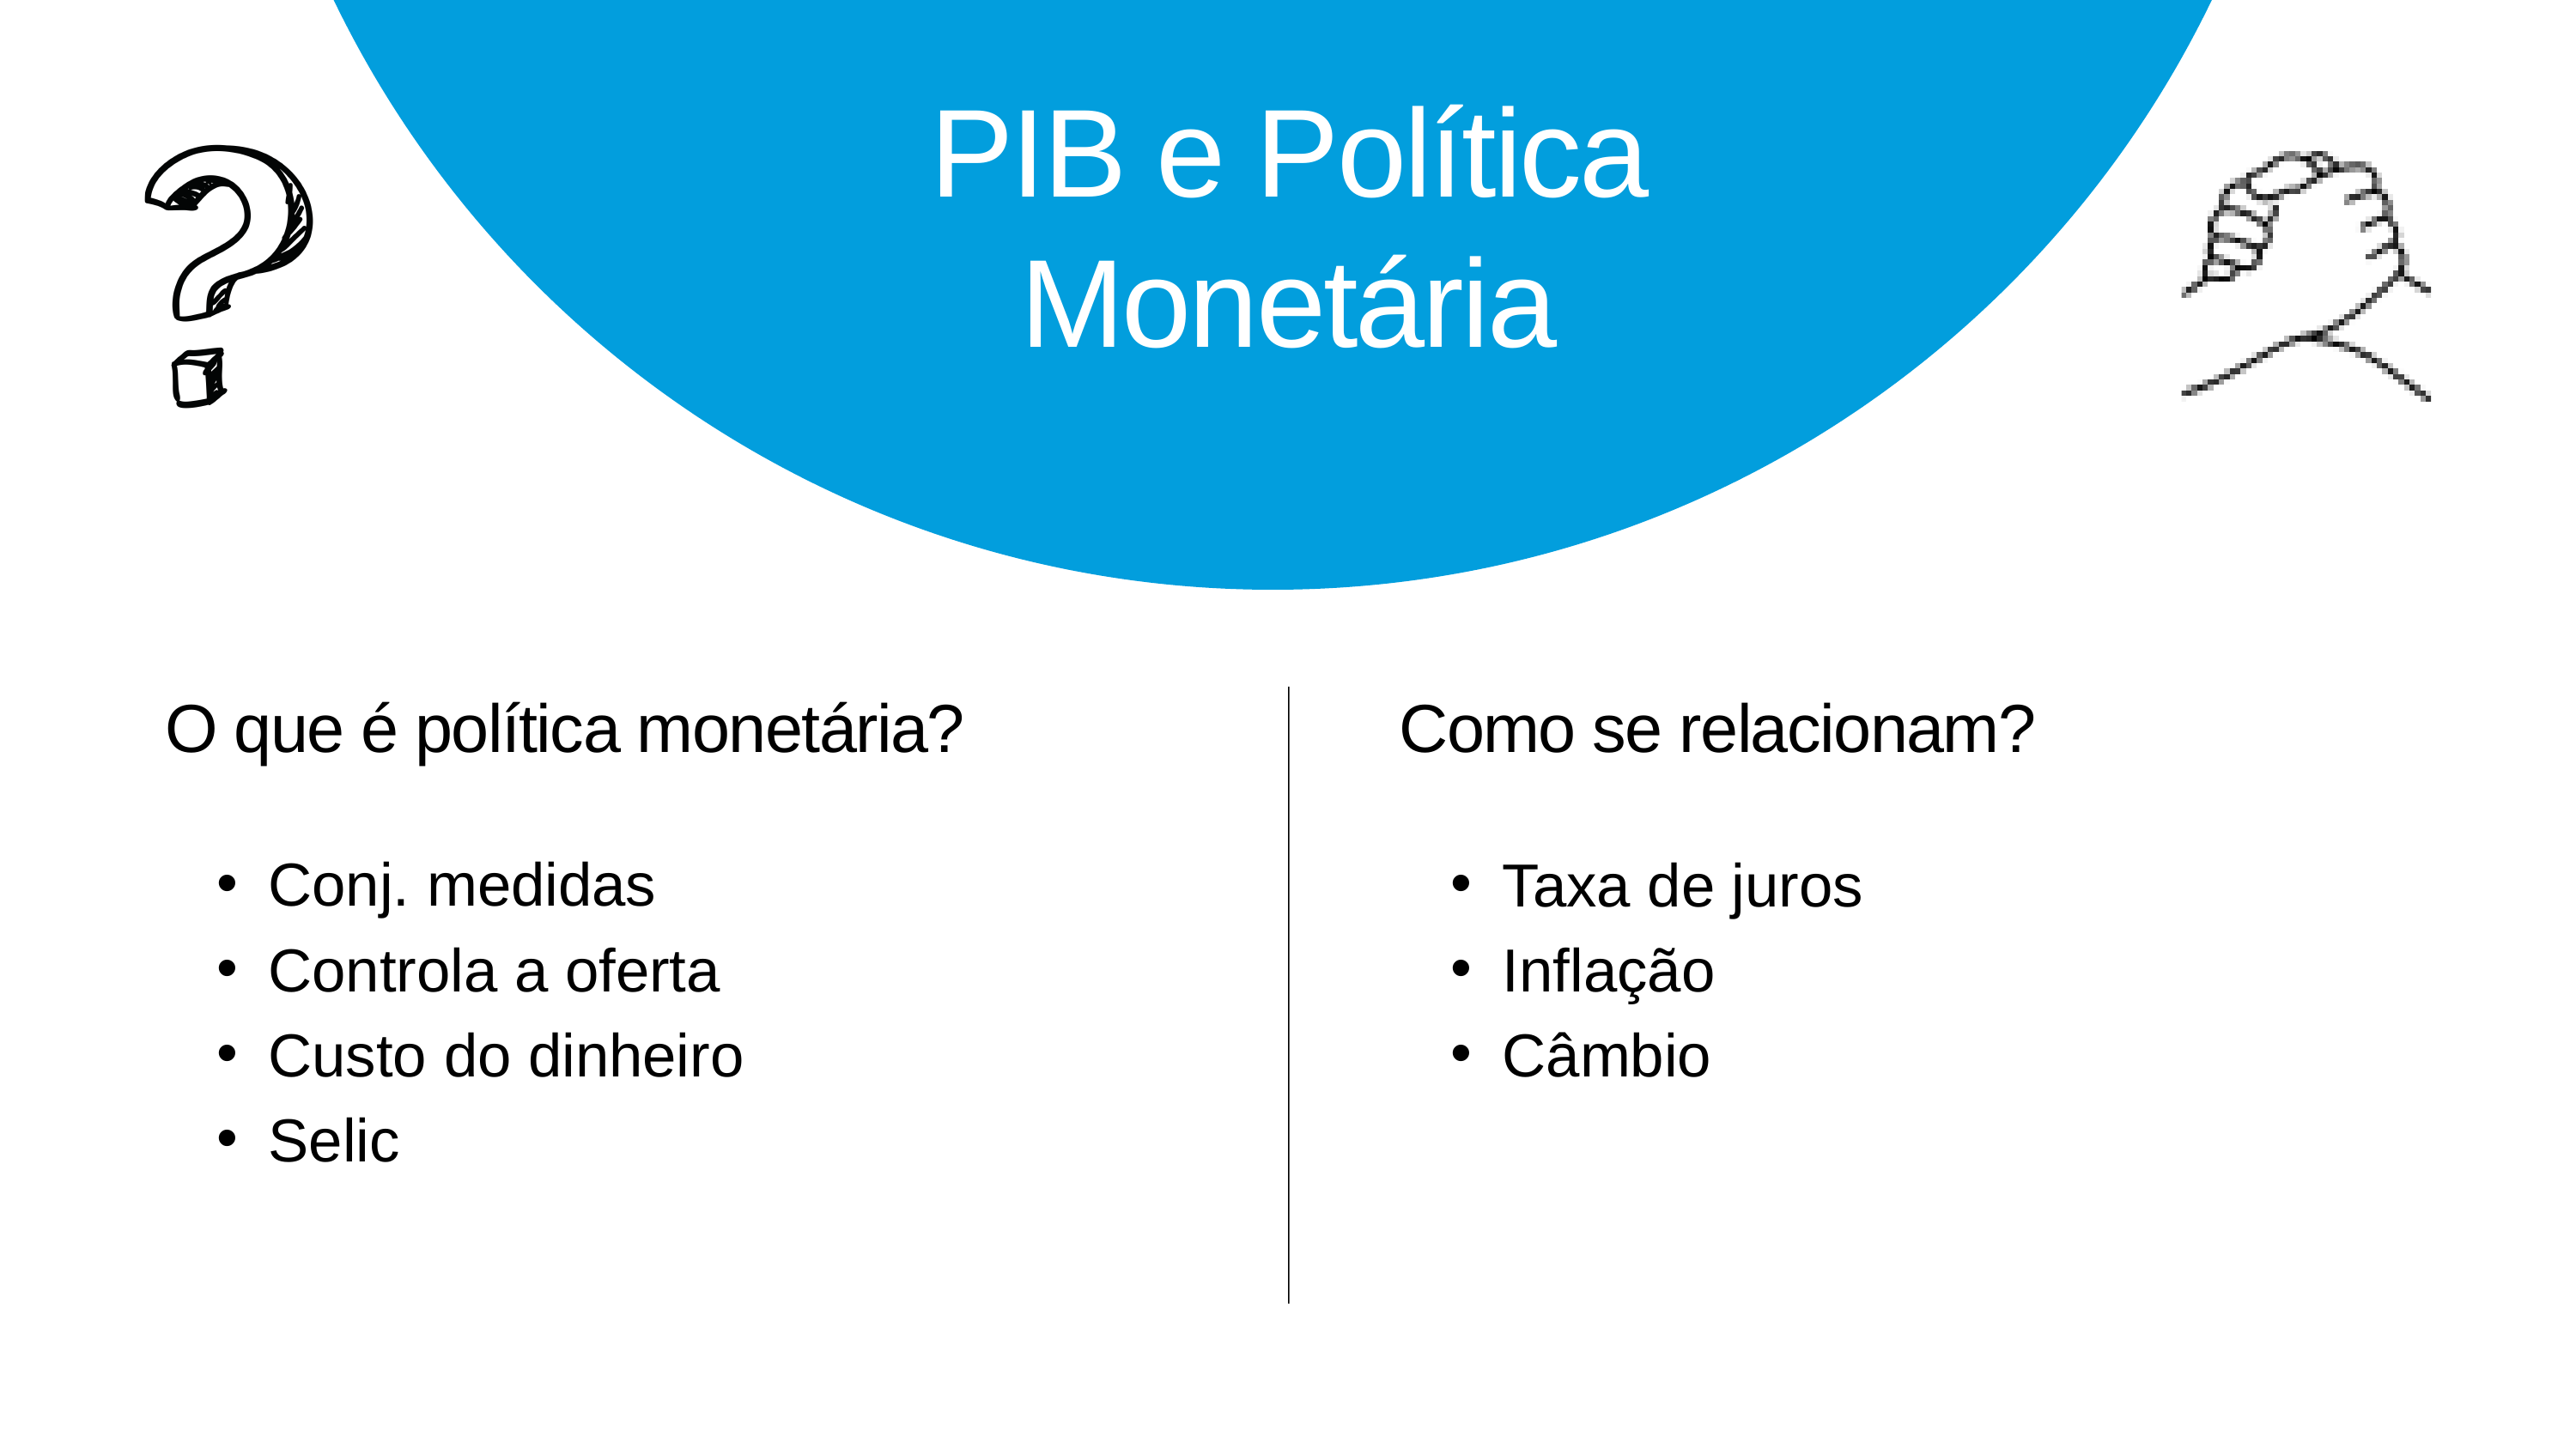

PIB e Política Monetária

O que é política monetária?
Como se relacionam?

Conj. medidas
Controla a oferta
Custo do dinheiro
Selic
Taxa de juros
Inflação
Câmbio